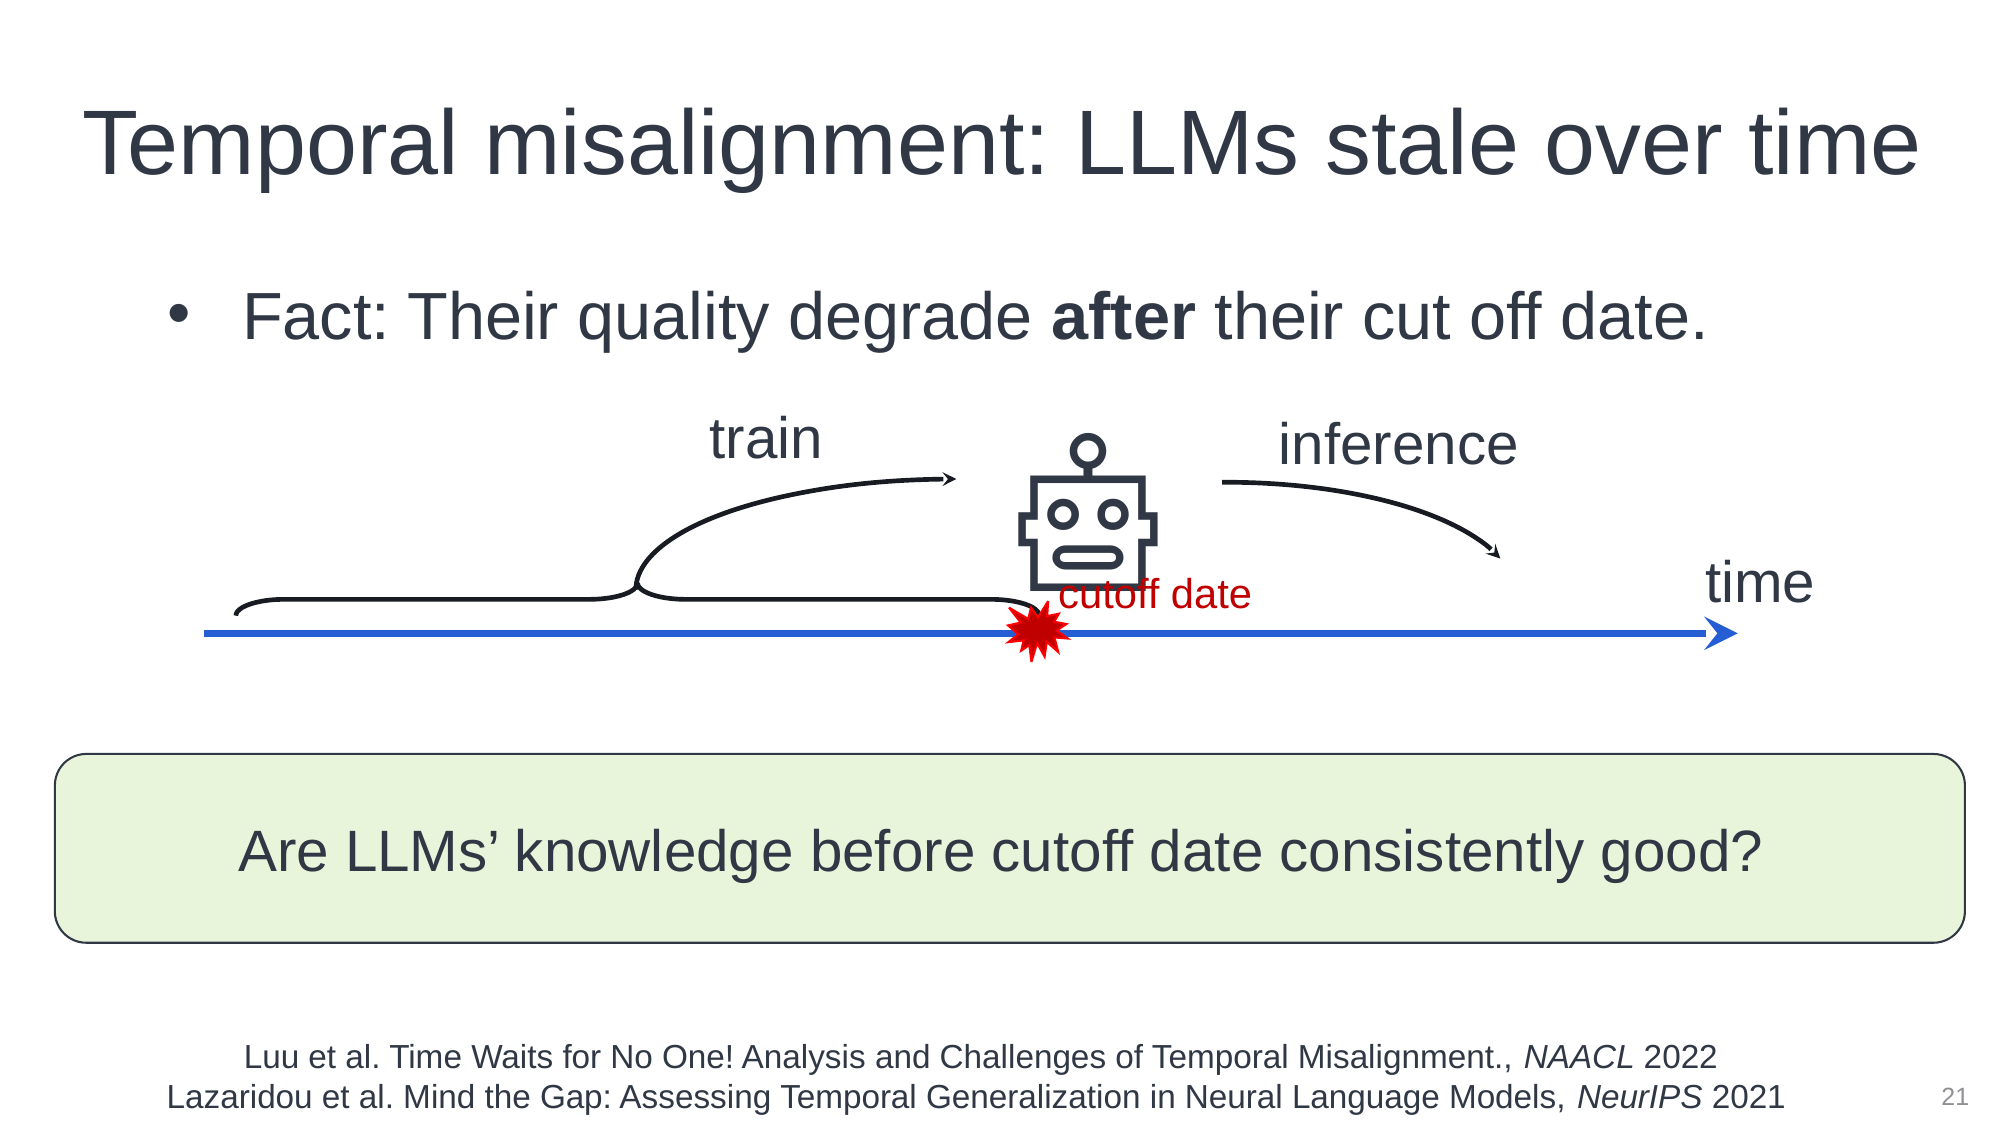

# Temporal misalignment: LLMs stale over time

Fact: Their quality degrade after their cut off date.

🤖
train
inference
time
cutoff date

Are LLMs’ knowledge before cutoff date consistently good?
Luu et al. Time Waits for No One! Analysis and Challenges of Temporal Misalignment., NAACL 2022
Lazaridou et al. Mind the Gap: Assessing Temporal Generalization in Neural Language Models, NeurIPS 2021
21